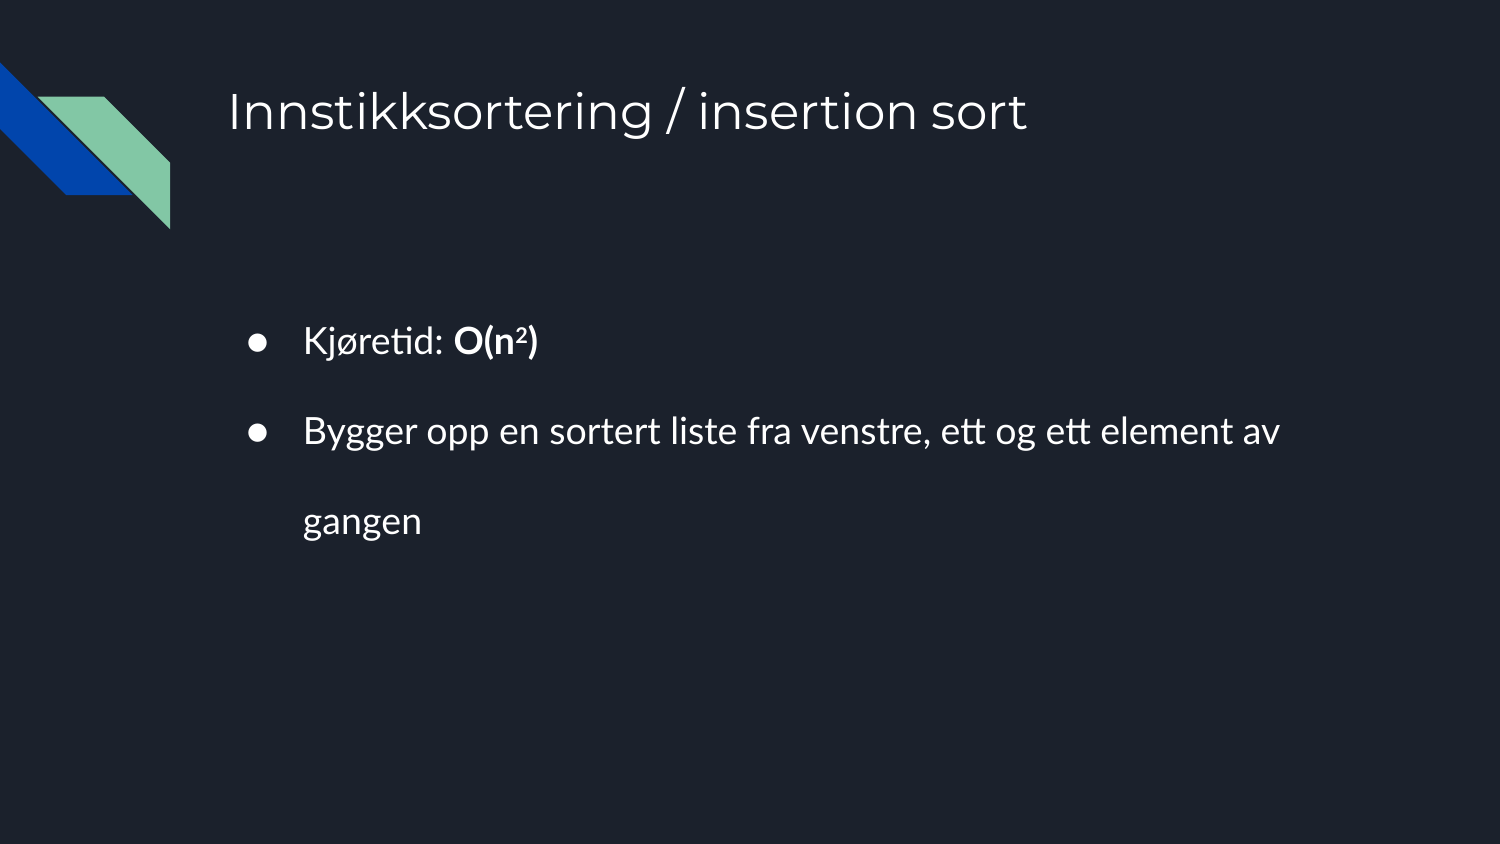

# Innstikksortering / insertion sort
Kjøretid: O(n2)
Bygger opp en sortert liste fra venstre, ett og ett element av gangen